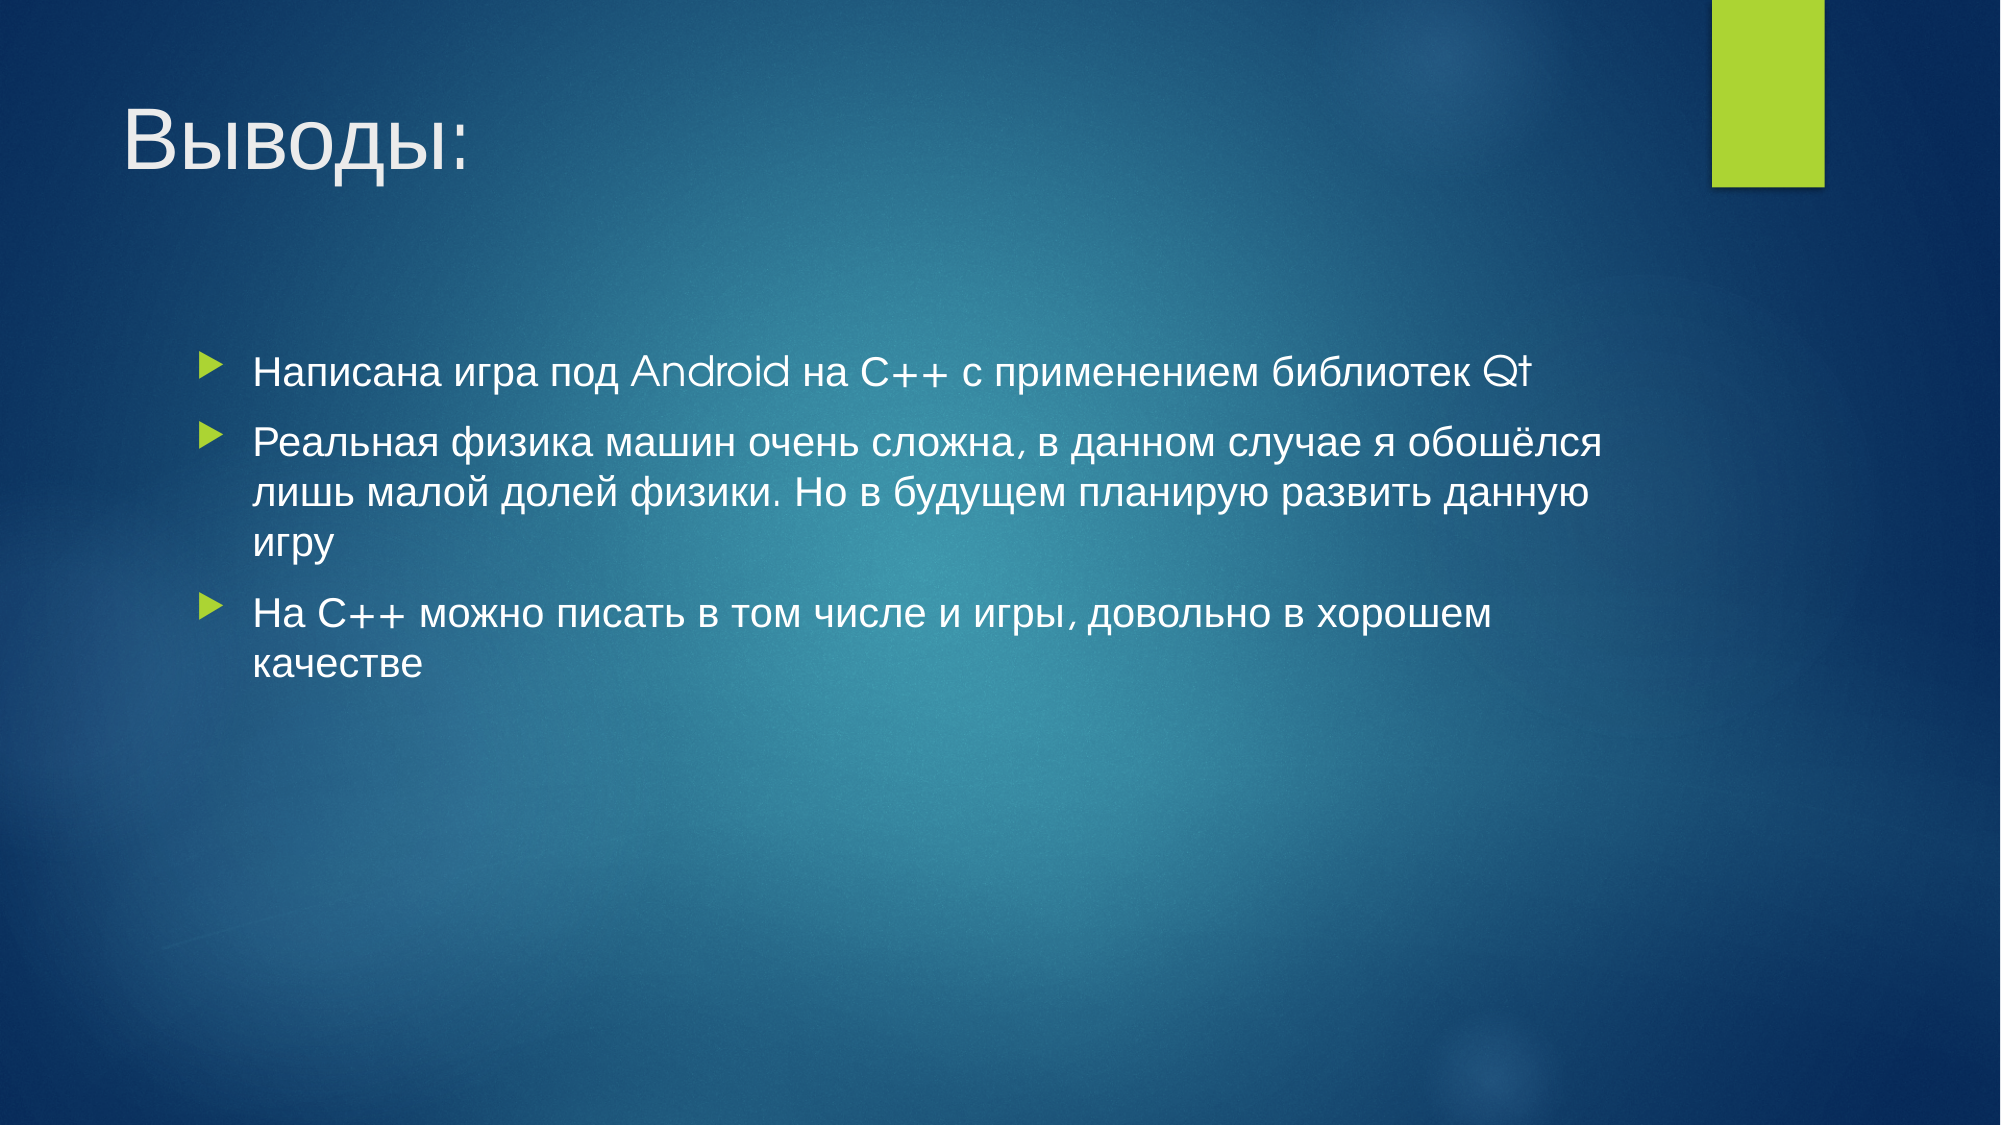

# Выводы:
Написана игра под Android на С++ с применением библиотек Qt
Реальная физика машин очень сложна, в данном случае я обошёлся лишь малой долей физики. Но в будущем планирую развить данную игру
На С++ можно писать в том числе и игры, довольно в хорошем качестве